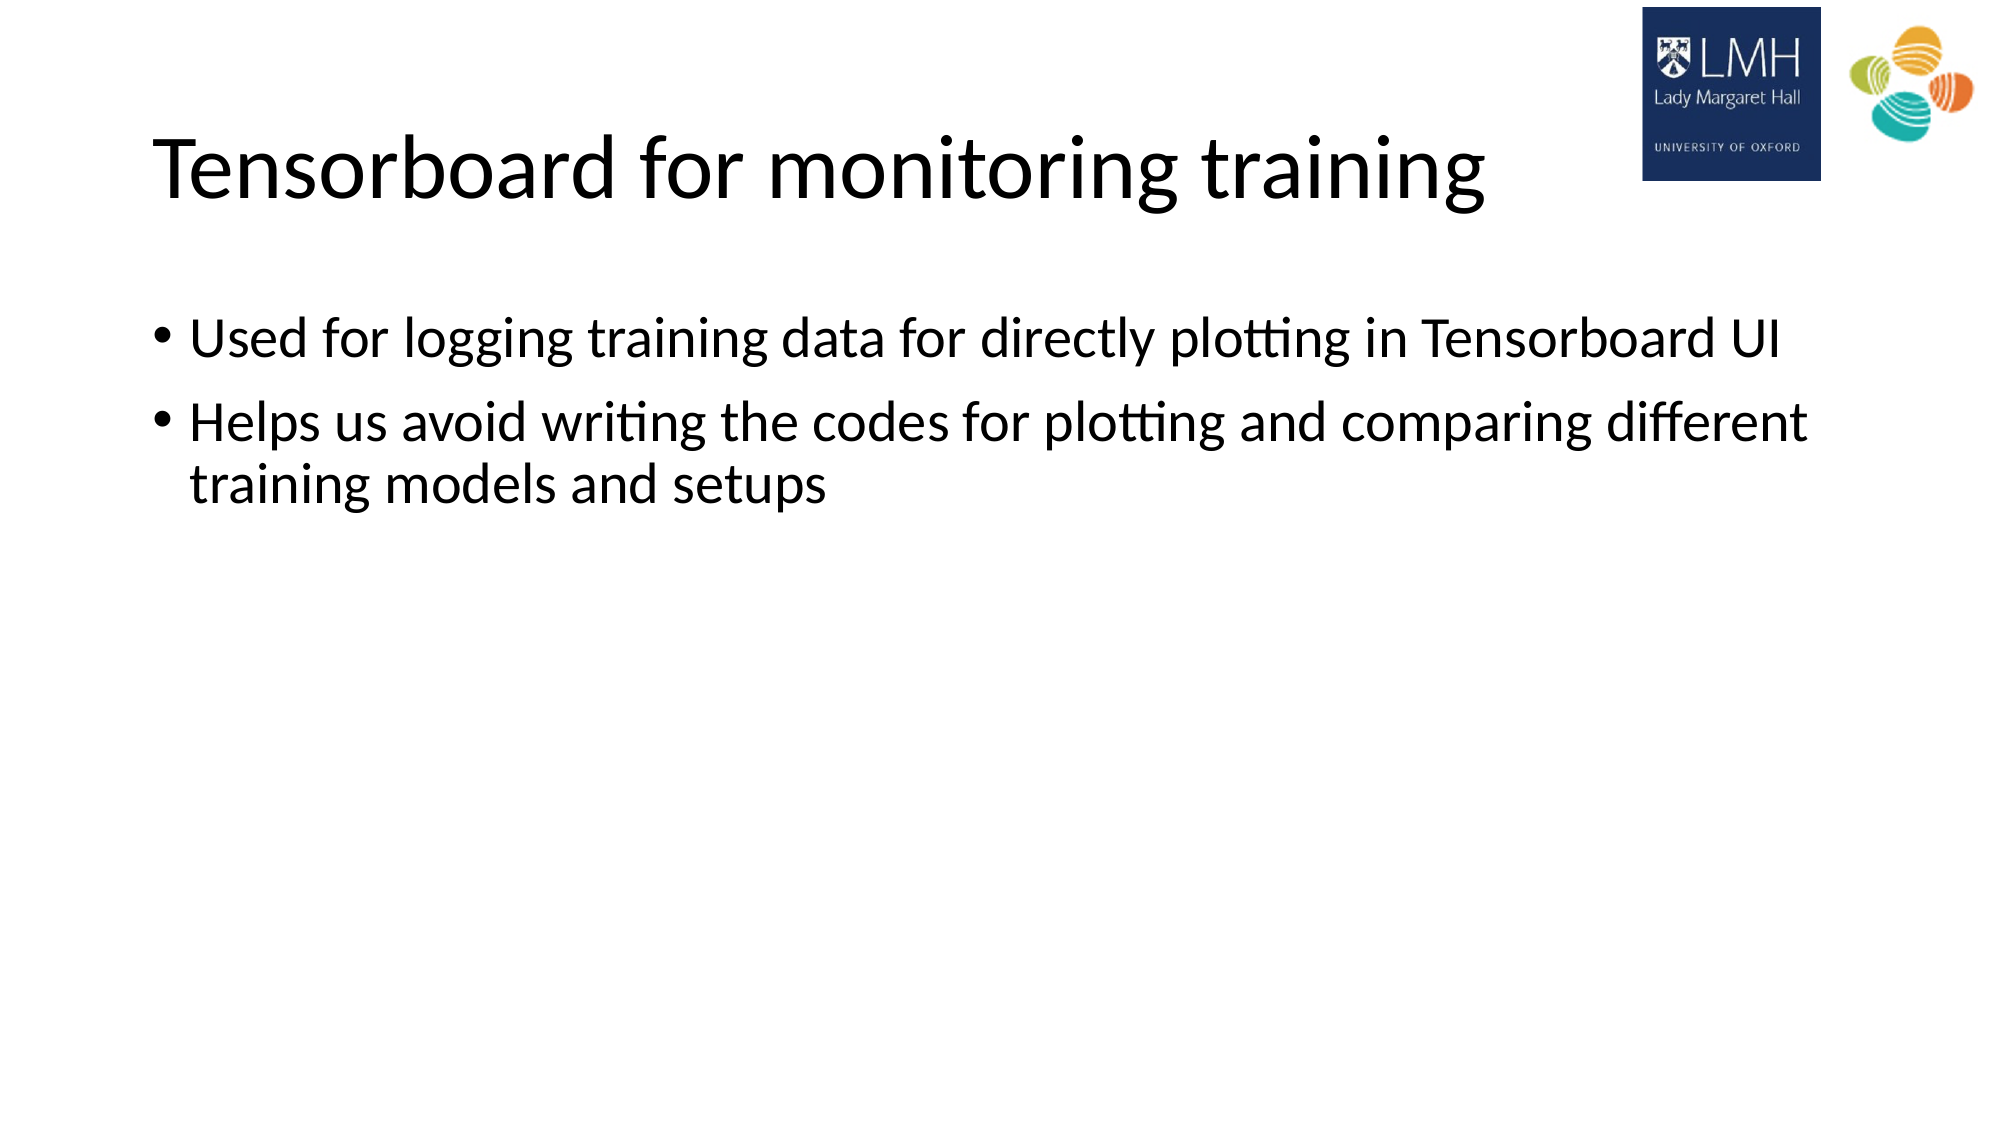

# Tensorboard for monitoring training
Used for logging training data for directly plotting in Tensorboard UI
Helps us avoid writing the codes for plotting and comparing different training models and setups